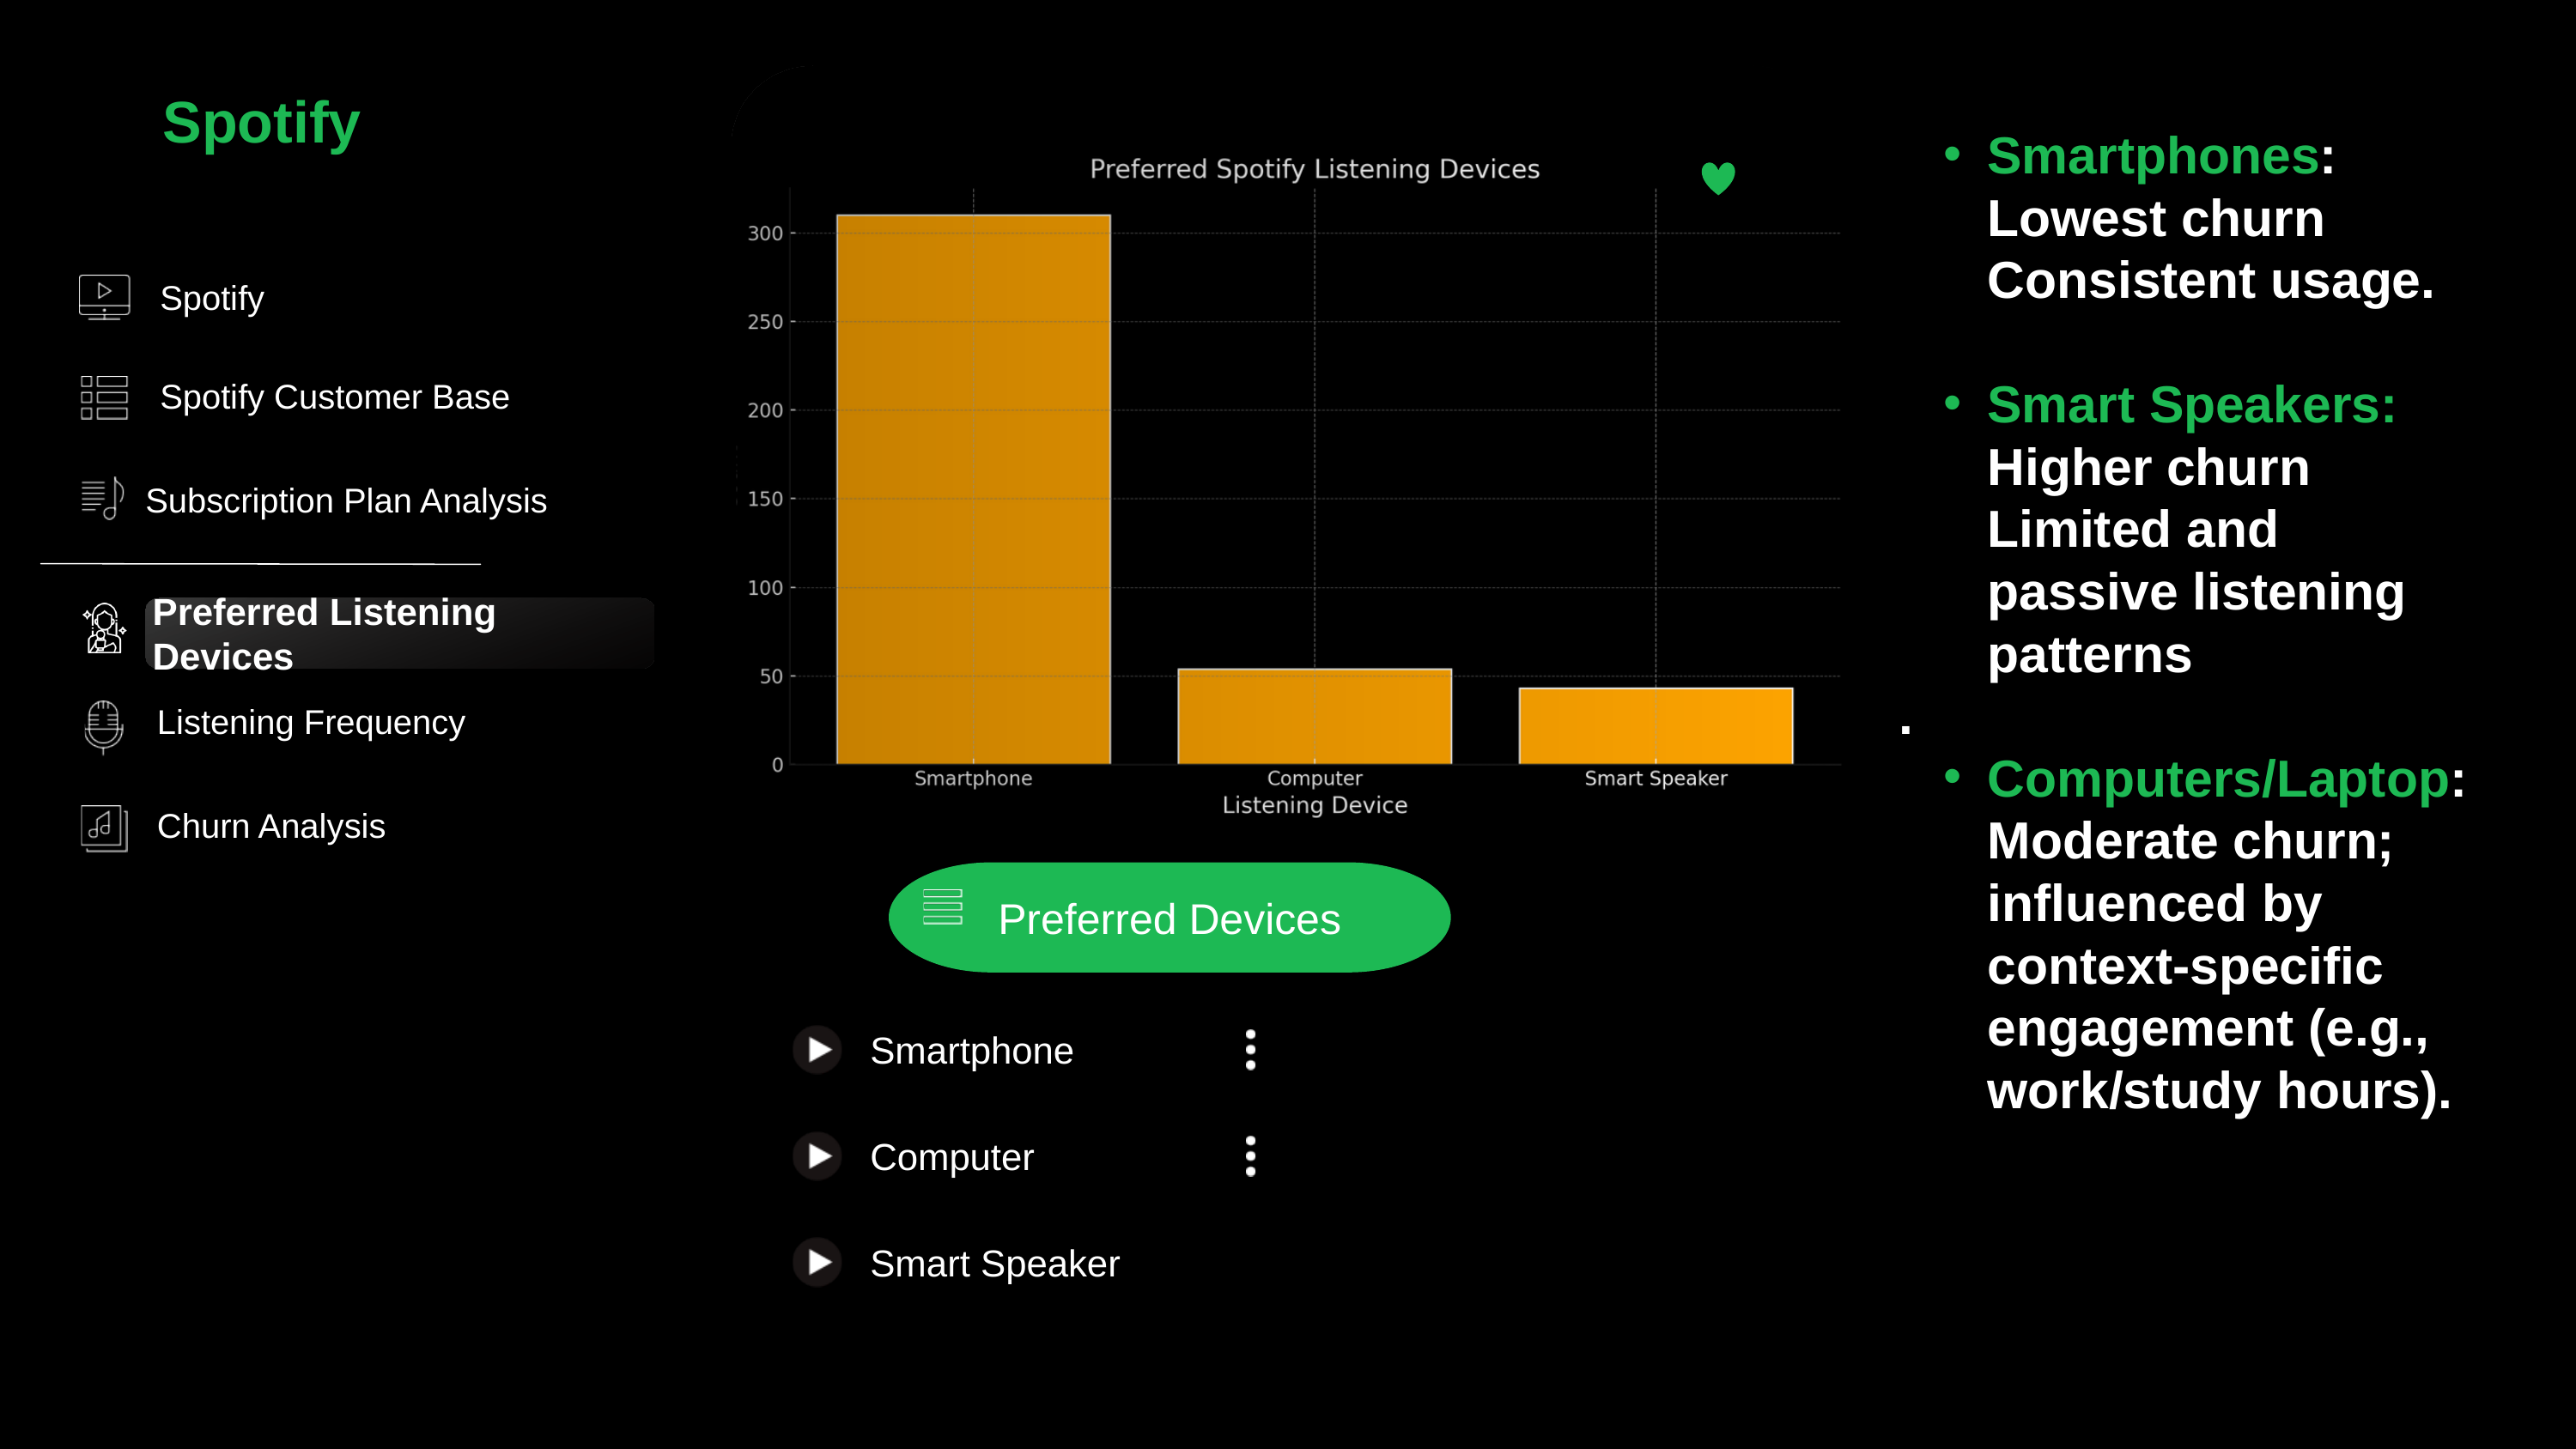

Spotify
Smartphones: Lowest churn  Consistent usage.

Smart Speakers: Higher churn Limited and passive listening patterns
.
Computers/Laptop: Moderate churn; influenced by context-specific engagement (e.g., work/study hours).

Spotify
Spotify Customer Base

Subscription Plan Analysis

Preferred Listening Devices

Listening Frequency

Churn Analysis

Preferred Devices

Smartphone

Computer

Smart Speaker